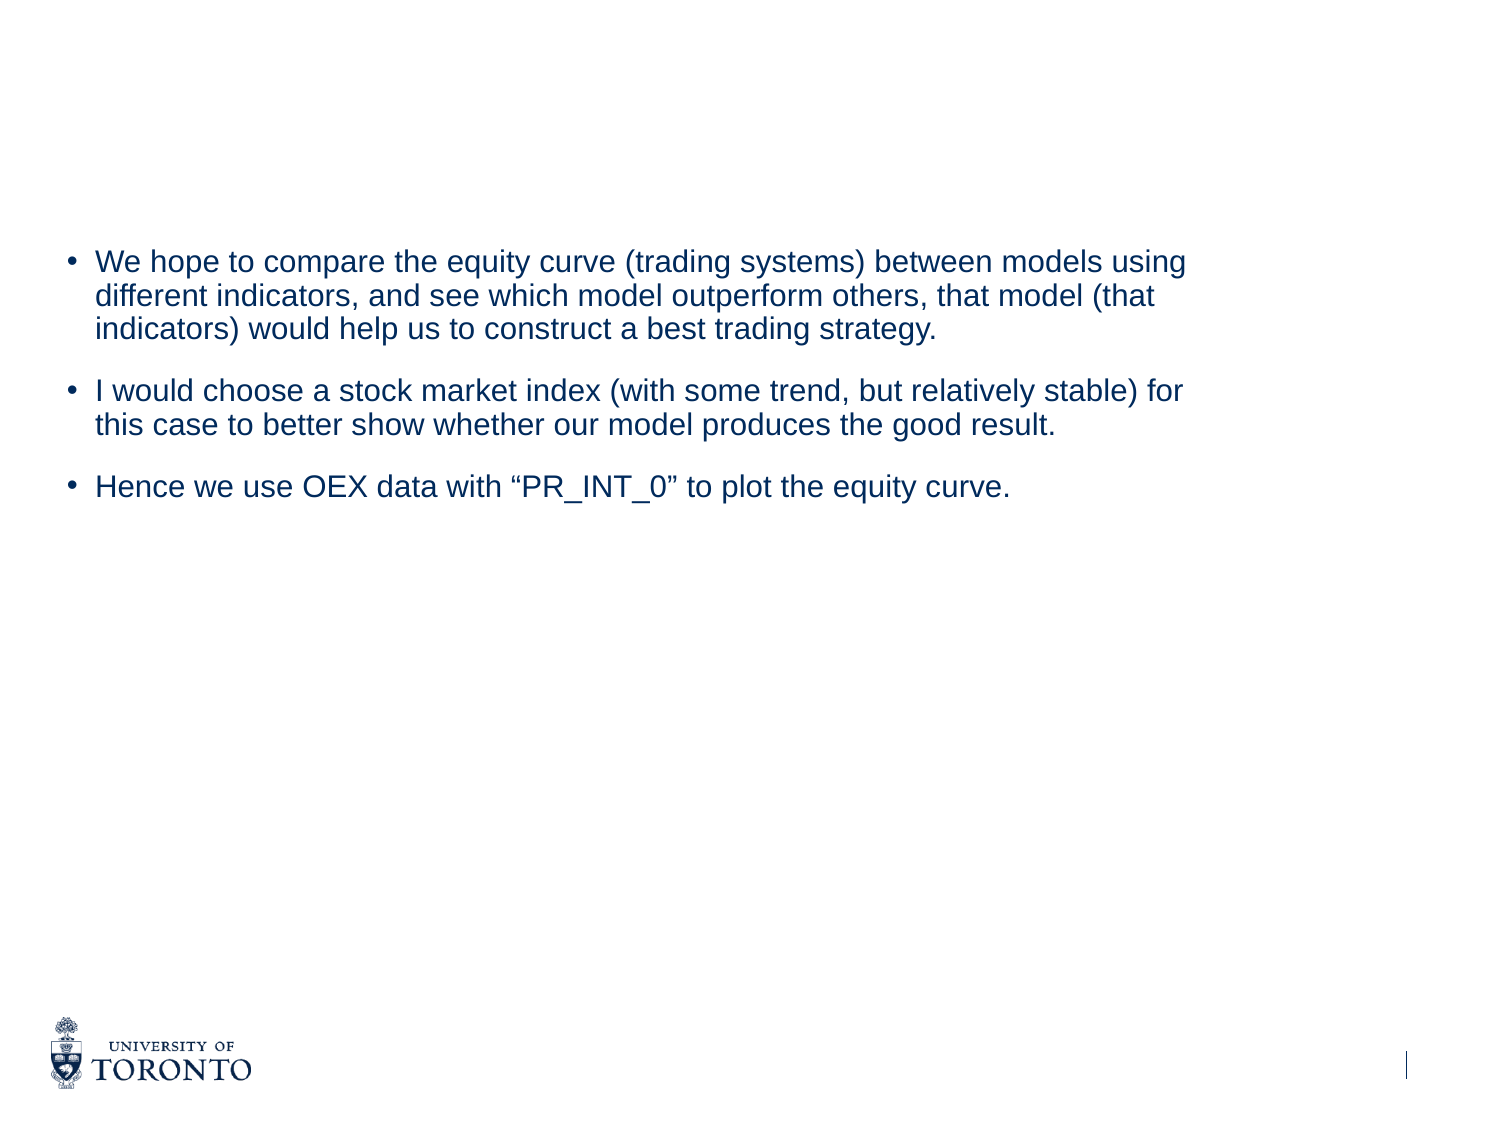

#
We hope to compare the equity curve (trading systems) between models using different indicators, and see which model outperform others, that model (that indicators) would help us to construct a best trading strategy.
I would choose a stock market index (with some trend, but relatively stable) for this case to better show whether our model produces the good result.
Hence we use OEX data with “PR_INT_0” to plot the equity curve.